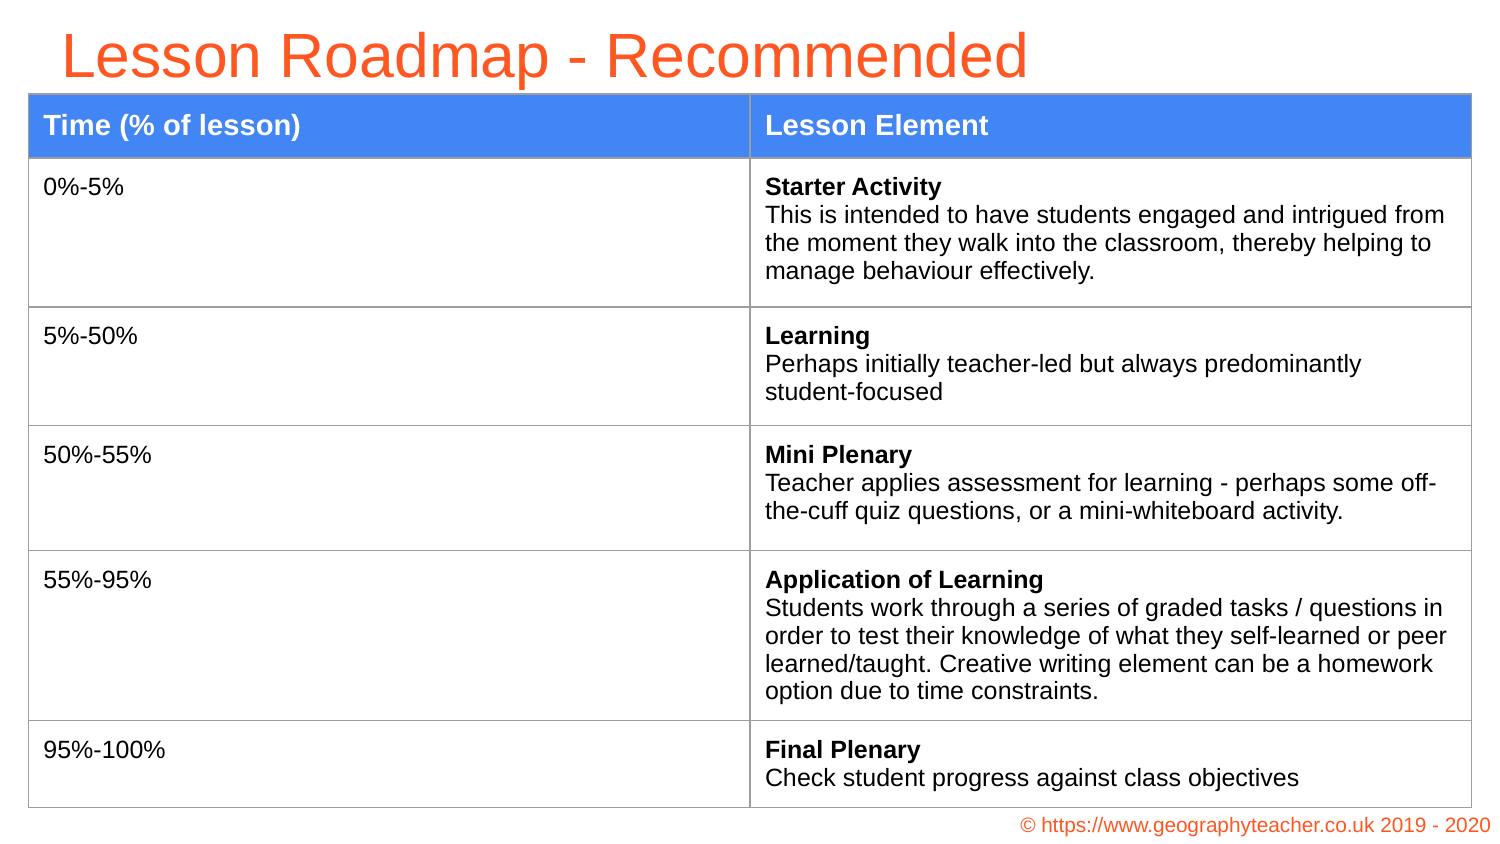

# Lesson Roadmap - Recommended
| Time (% of lesson) | Lesson Element |
| --- | --- |
| 0%-5% | Starter Activity This is intended to have students engaged and intrigued from the moment they walk into the classroom, thereby helping to manage behaviour effectively. |
| 5%-50% | Learning Perhaps initially teacher-led but always predominantly student-focused |
| 50%-55% | Mini Plenary Teacher applies assessment for learning - perhaps some off-the-cuff quiz questions, or a mini-whiteboard activity. |
| 55%-95% | Application of Learning Students work through a series of graded tasks / questions in order to test their knowledge of what they self-learned or peer learned/taught. Creative writing element can be a homework option due to time constraints. |
| 95%-100% | Final Plenary Check student progress against class objectives |